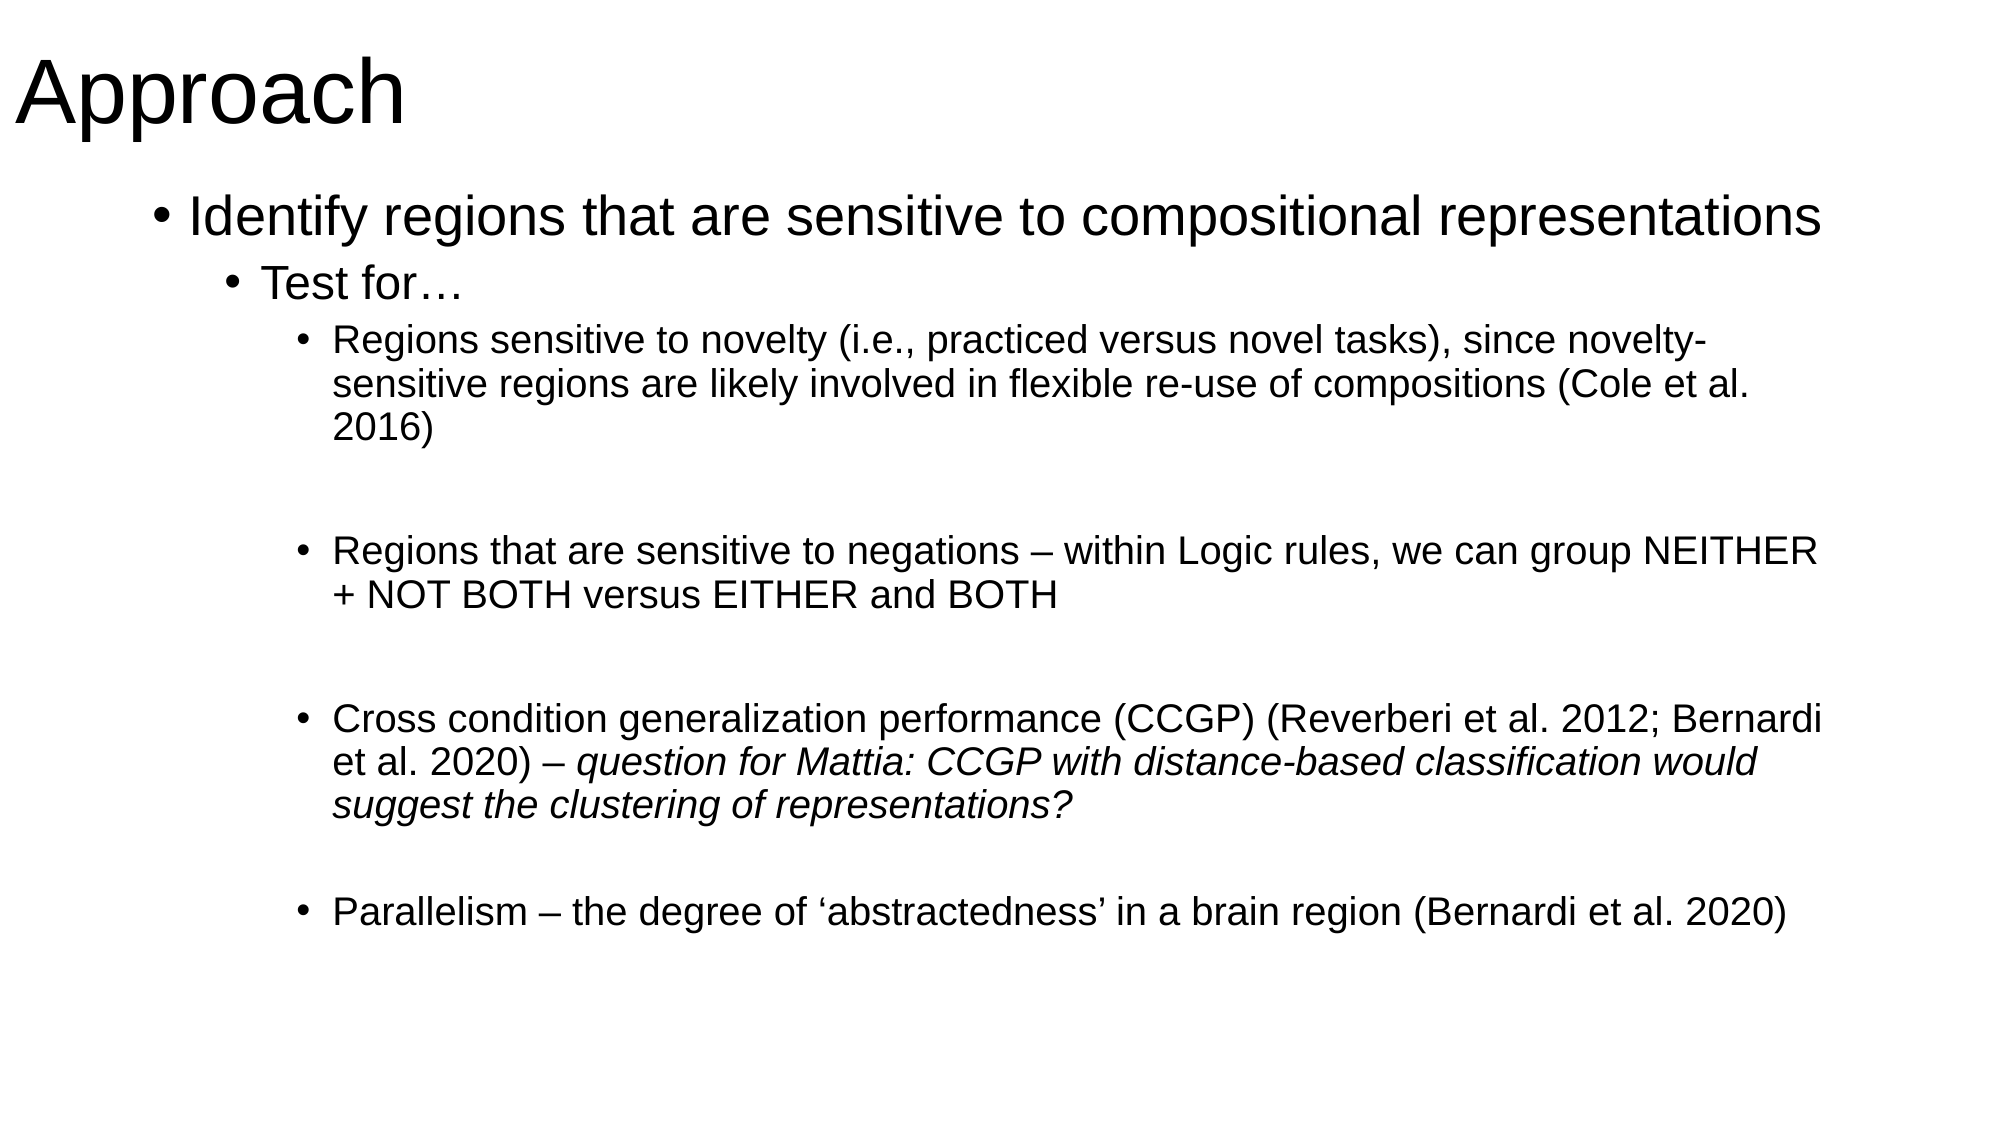

# Approach
Identify regions that are sensitive to compositional representations
Test for…
Regions sensitive to novelty (i.e., practiced versus novel tasks), since novelty-sensitive regions are likely involved in flexible re-use of compositions (Cole et al. 2016)

Regions that are sensitive to negations – within Logic rules, we can group NEITHER + NOT BOTH versus EITHER and BOTH

Cross condition generalization performance (CCGP) (Reverberi et al. 2012; Bernardi et al. 2020) – question for Mattia: CCGP with distance-based classification would suggest the clustering of representations?

Parallelism – the degree of ‘abstractedness’ in a brain region (Bernardi et al. 2020)